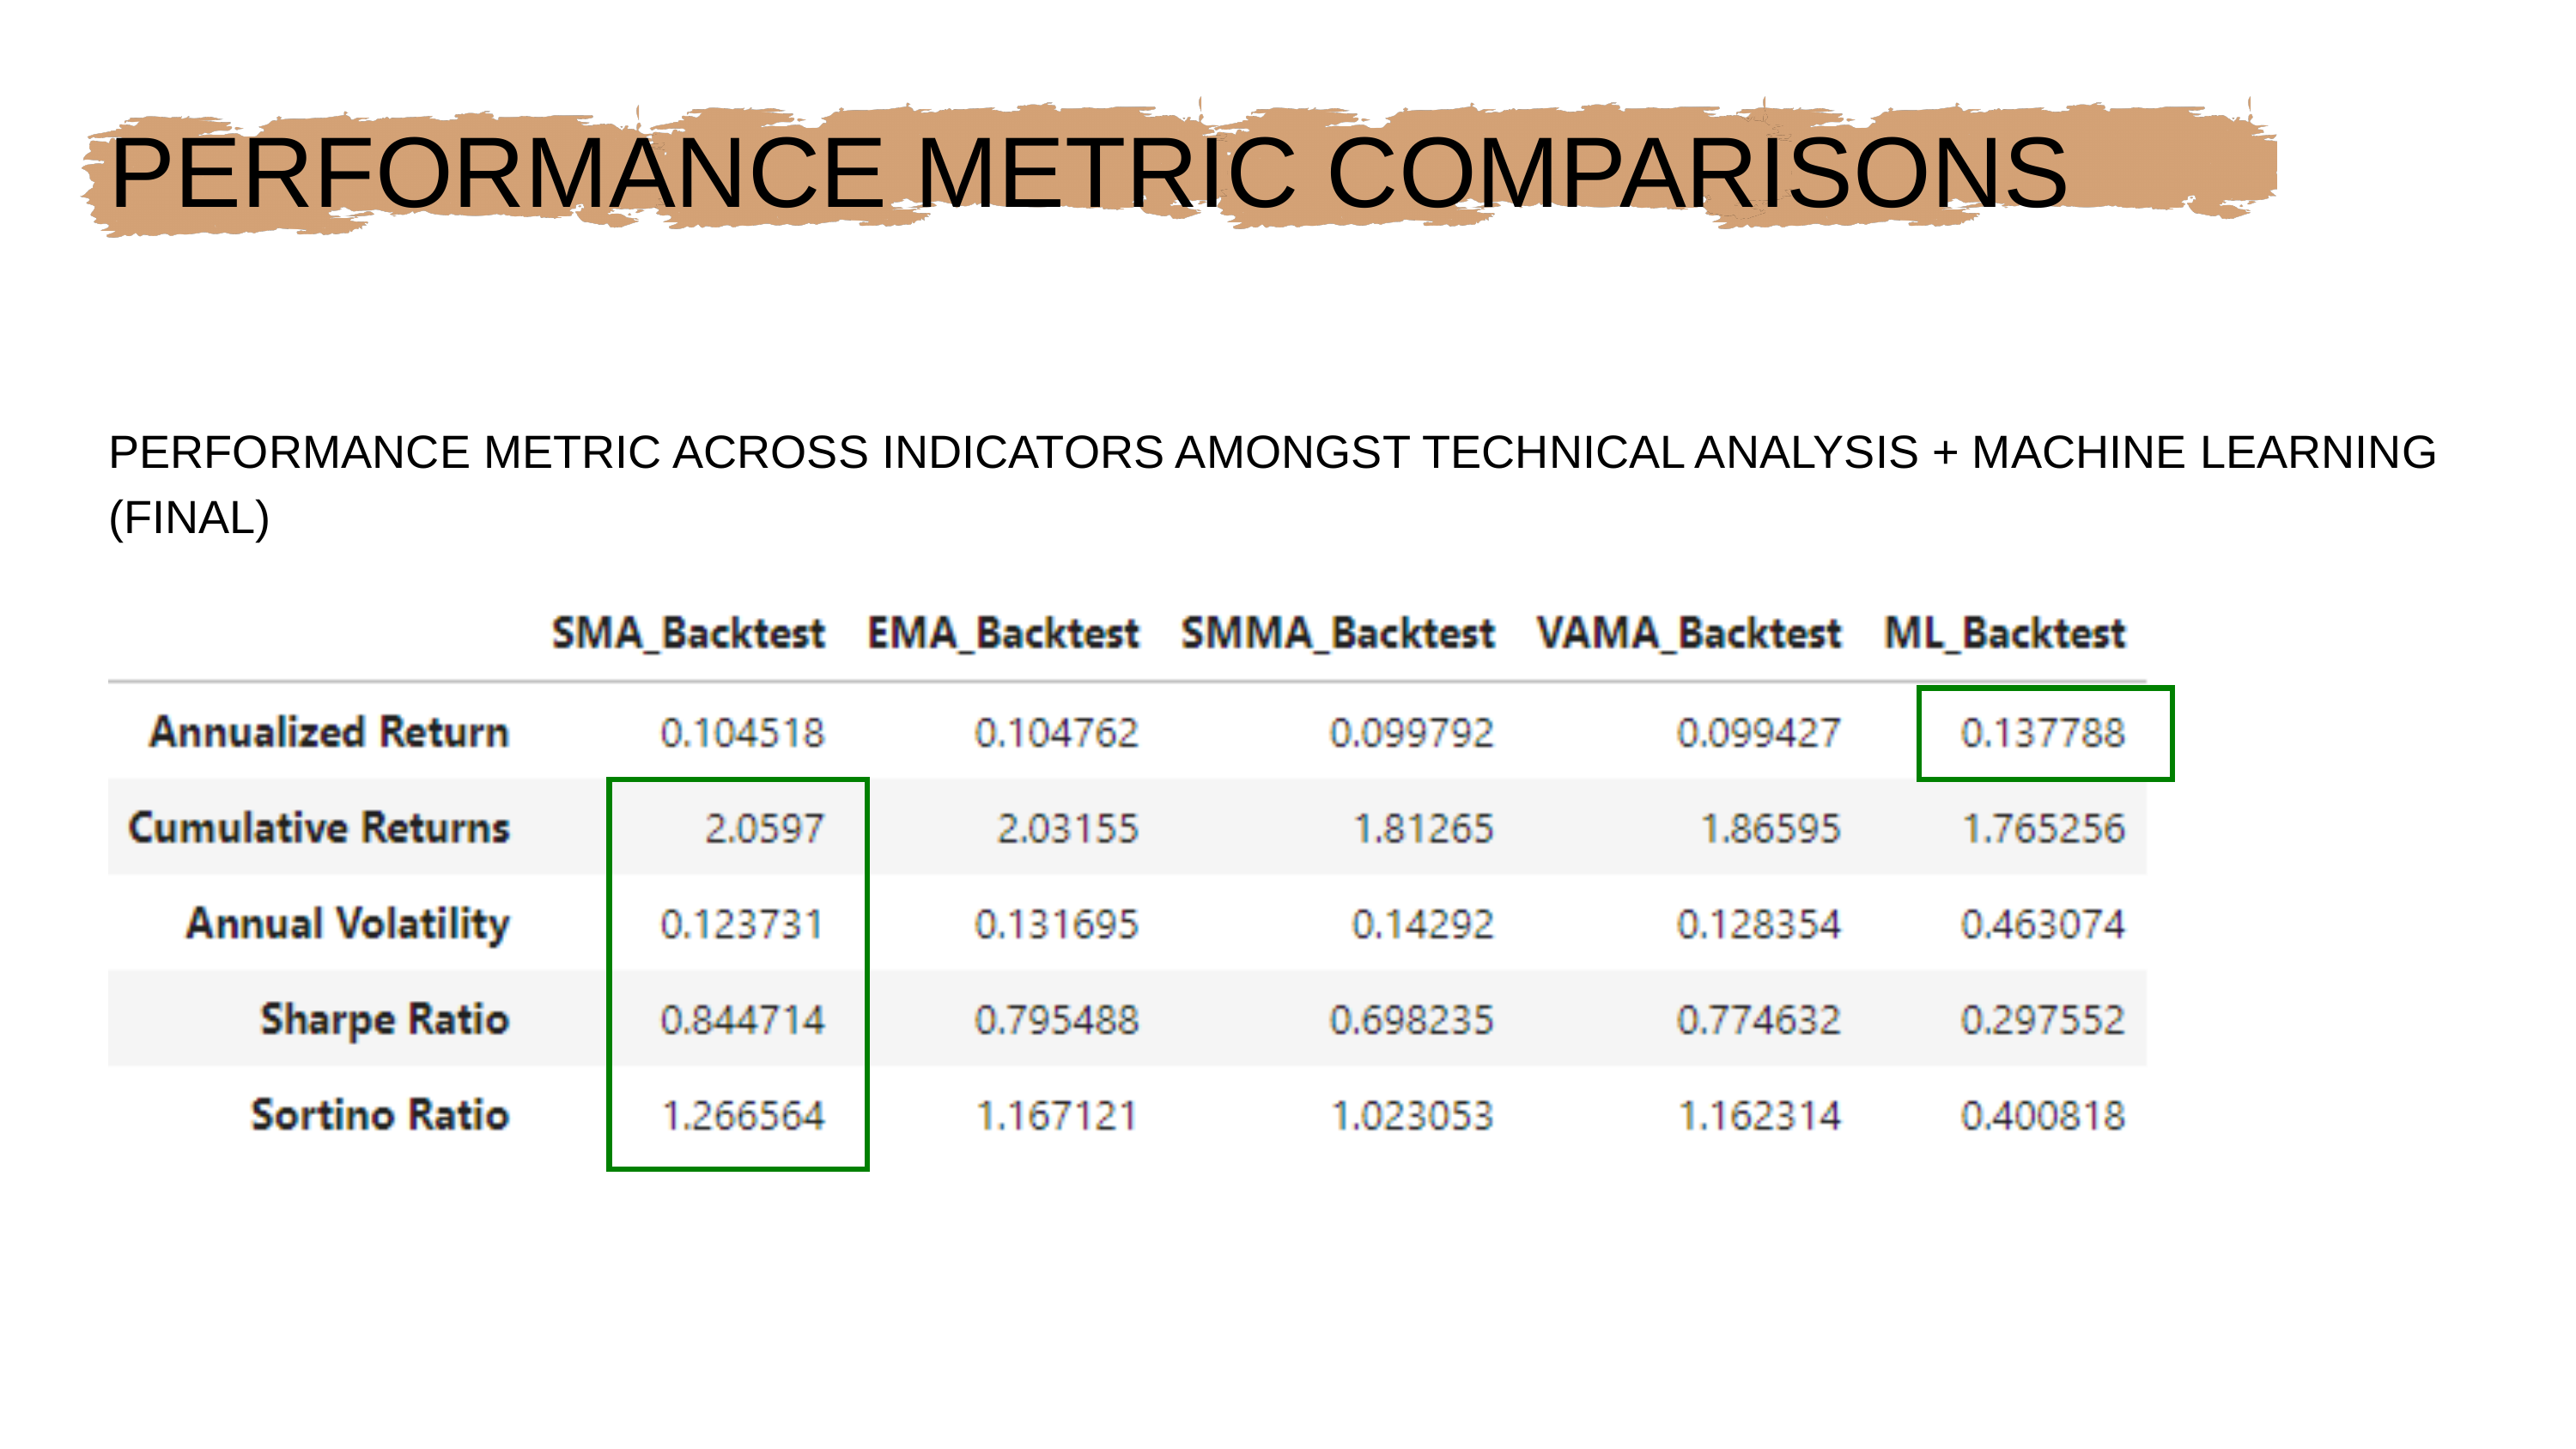

PERFORMANCE METRIC COMPARISONS
PERFORMANCE METRIC ACROSS INDICATORS AMONGST TECHNICAL ANALYSIS + MACHINE LEARNING (FINAL)